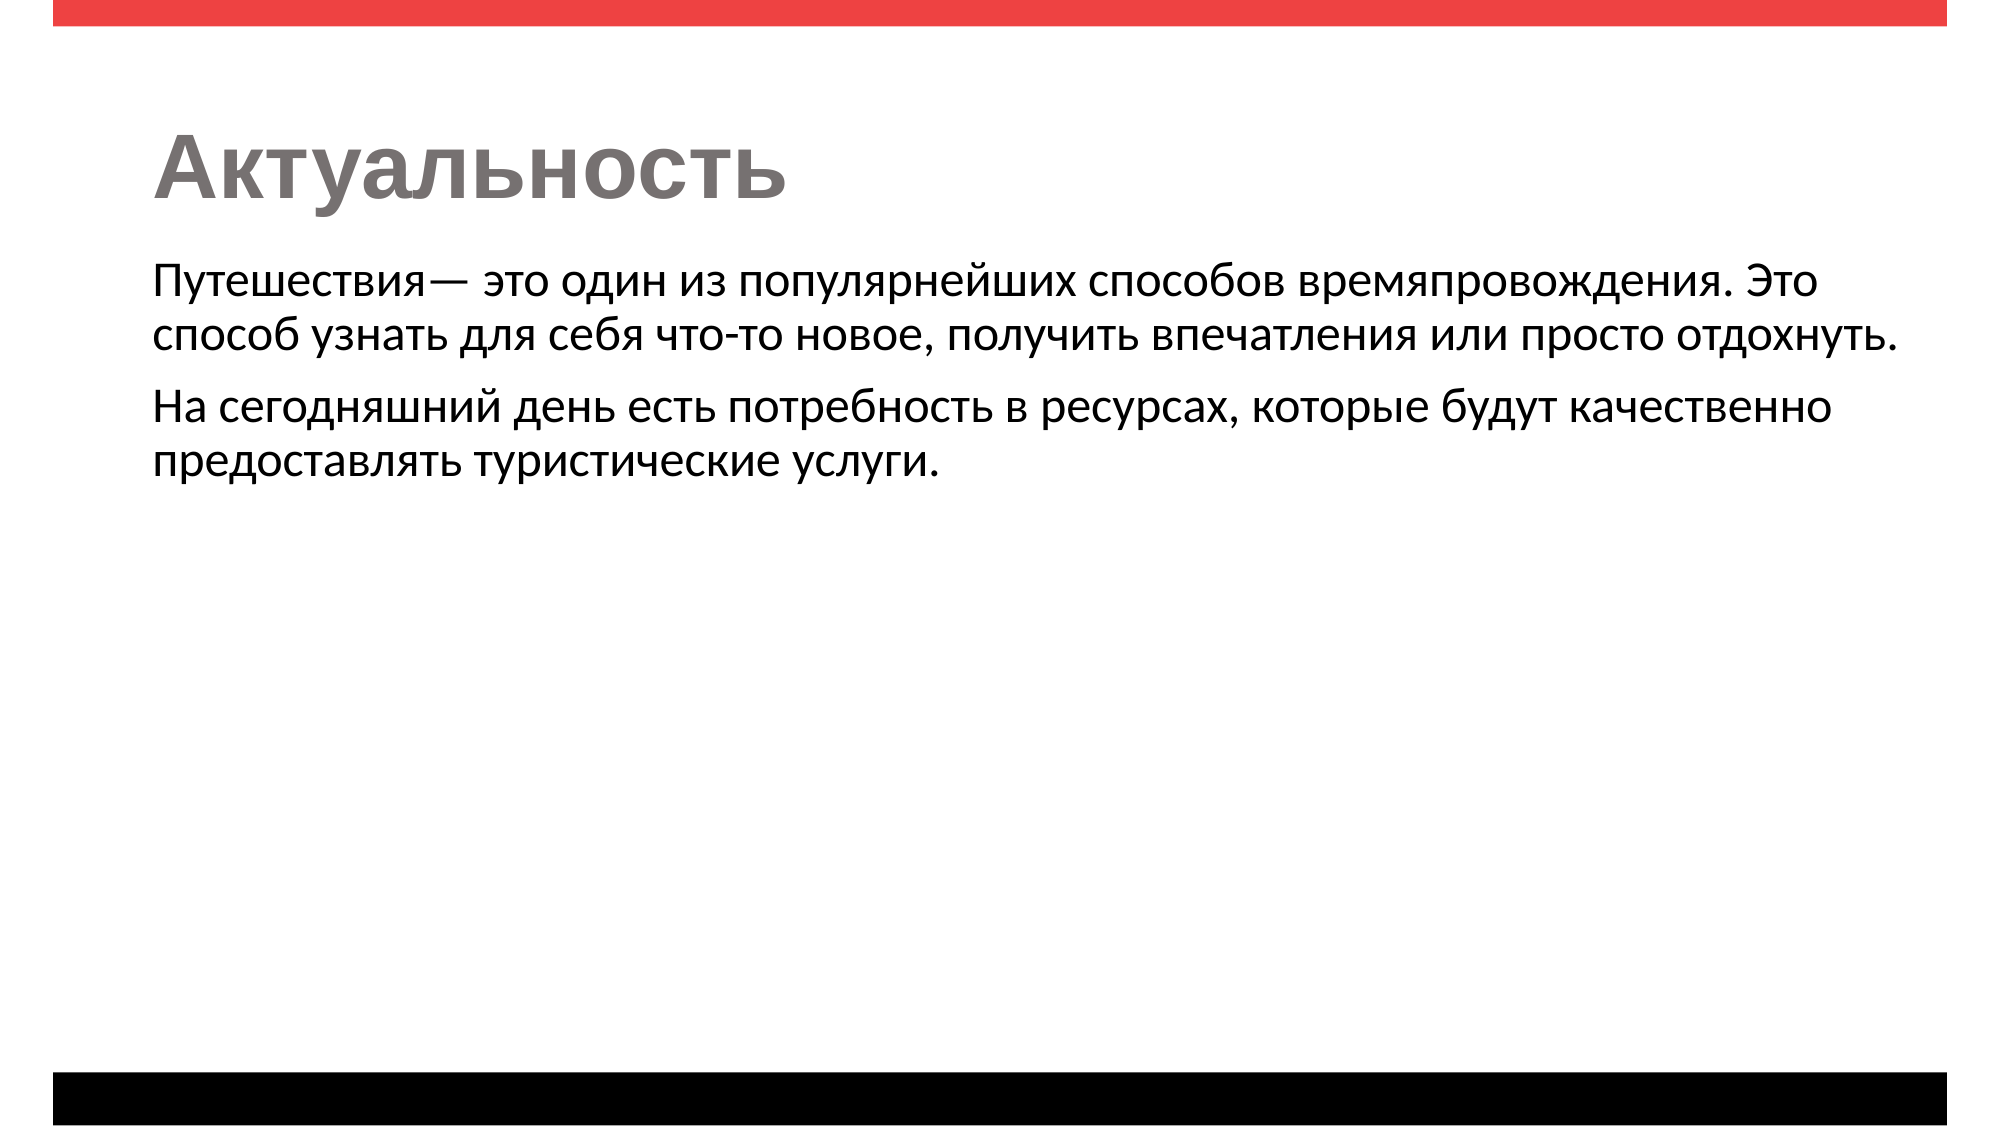

# Актуальность
Путешествия— это один из популярнейших способов времяпровождения. Это способ узнать для себя что-то новое, получить впечатления или просто отдохнуть.
На сегодняшний день есть потребность в ресурсах, которые будут качественно предоставлять туристические услуги.